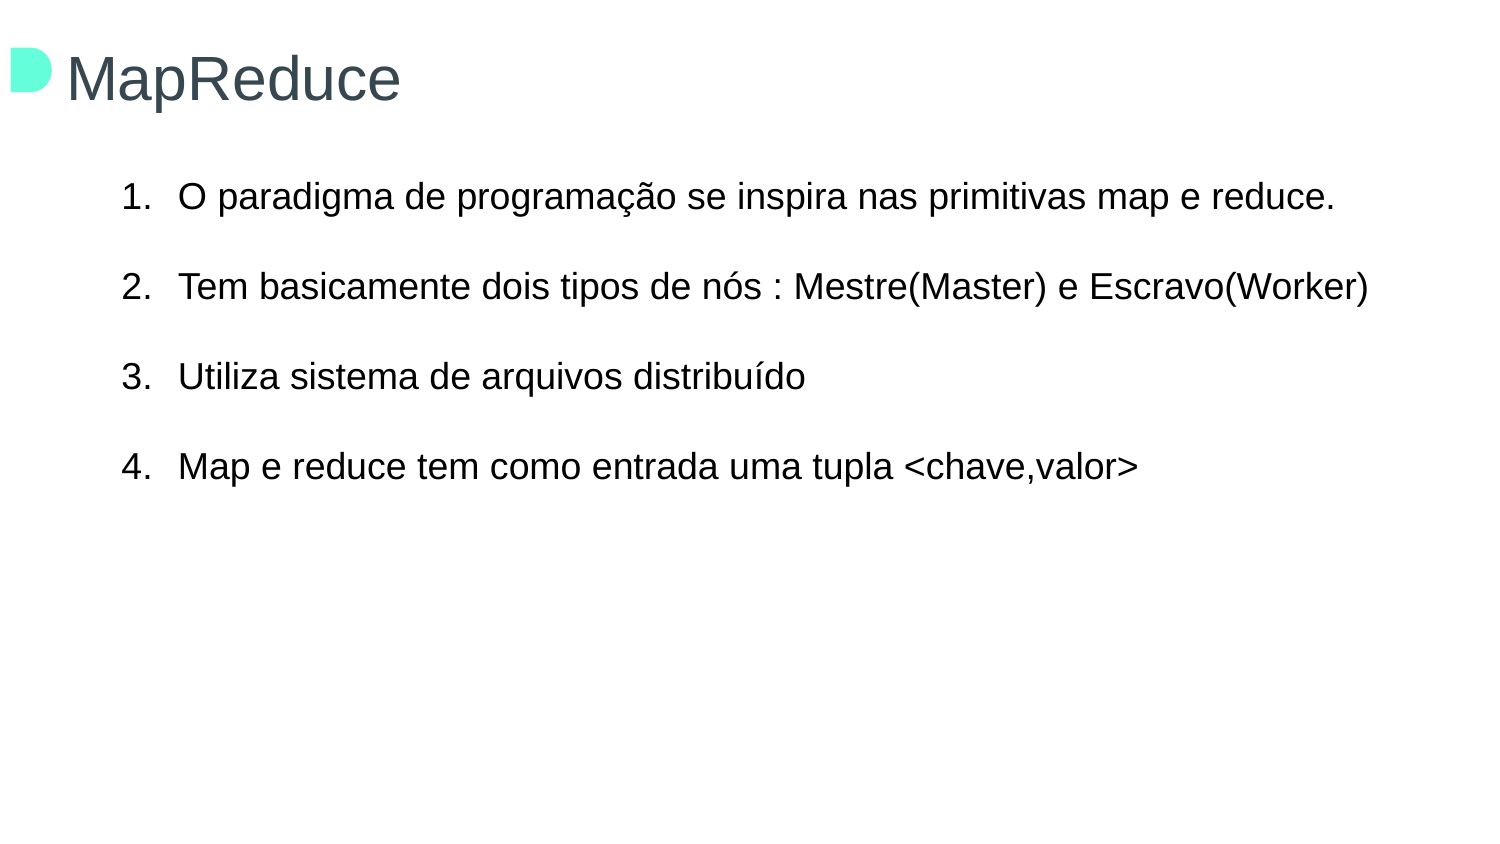

MapReduce

# Modelos estruturados e não estruturados
O paradigma de programação se inspira nas primitivas map e reduce.
Tem basicamente dois tipos de nós : Mestre(Master) e Escravo(Worker)
Utiliza sistema de arquivos distribuído
Map e reduce tem como entrada uma tupla <chave,valor>